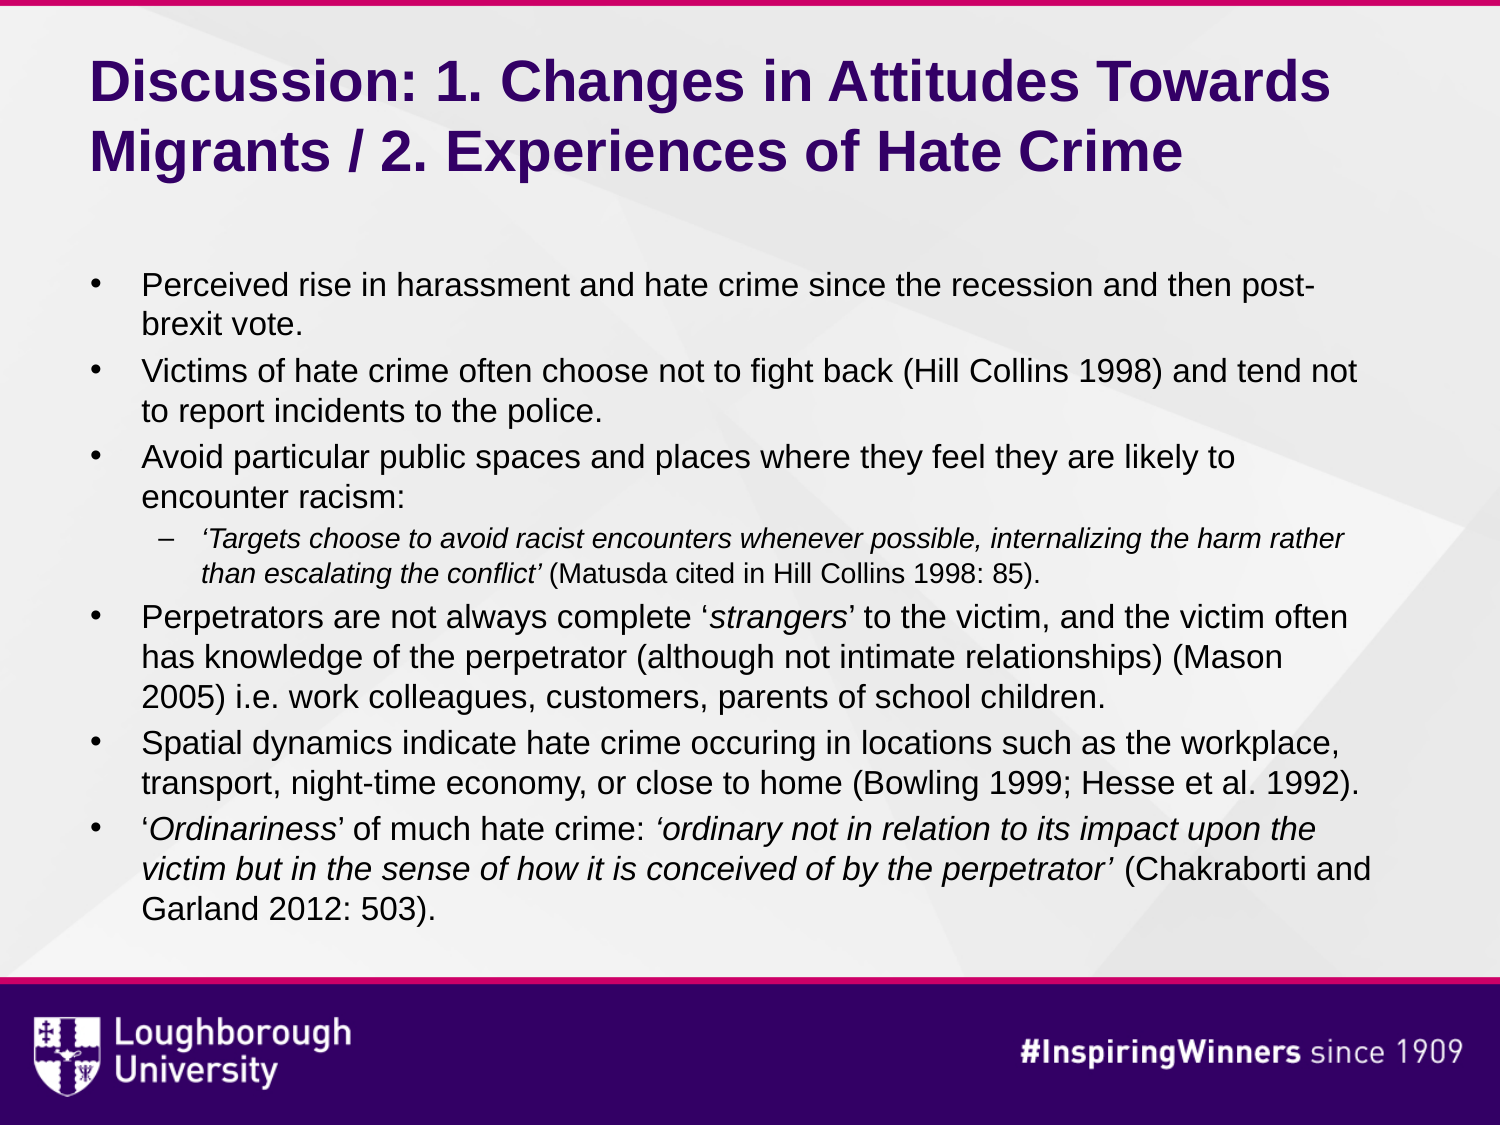

# Discussion: 1. Changes in Attitudes Towards Migrants / 2. Experiences of Hate Crime
Perceived rise in harassment and hate crime since the recession and then post-brexit vote.
Victims of hate crime often choose not to fight back (Hill Collins 1998) and tend not to report incidents to the police.
Avoid particular public spaces and places where they feel they are likely to encounter racism:
‘Targets choose to avoid racist encounters whenever possible, internalizing the harm rather than escalating the conflict’ (Matusda cited in Hill Collins 1998: 85).
Perpetrators are not always complete ‘strangers’ to the victim, and the victim often has knowledge of the perpetrator (although not intimate relationships) (Mason 2005) i.e. work colleagues, customers, parents of school children.
Spatial dynamics indicate hate crime occuring in locations such as the workplace, transport, night-time economy, or close to home (Bowling 1999; Hesse et al. 1992).
‘Ordinariness’ of much hate crime: ‘ordinary not in relation to its impact upon the victim but in the sense of how it is conceived of by the perpetrator’ (Chakraborti and Garland 2012: 503).